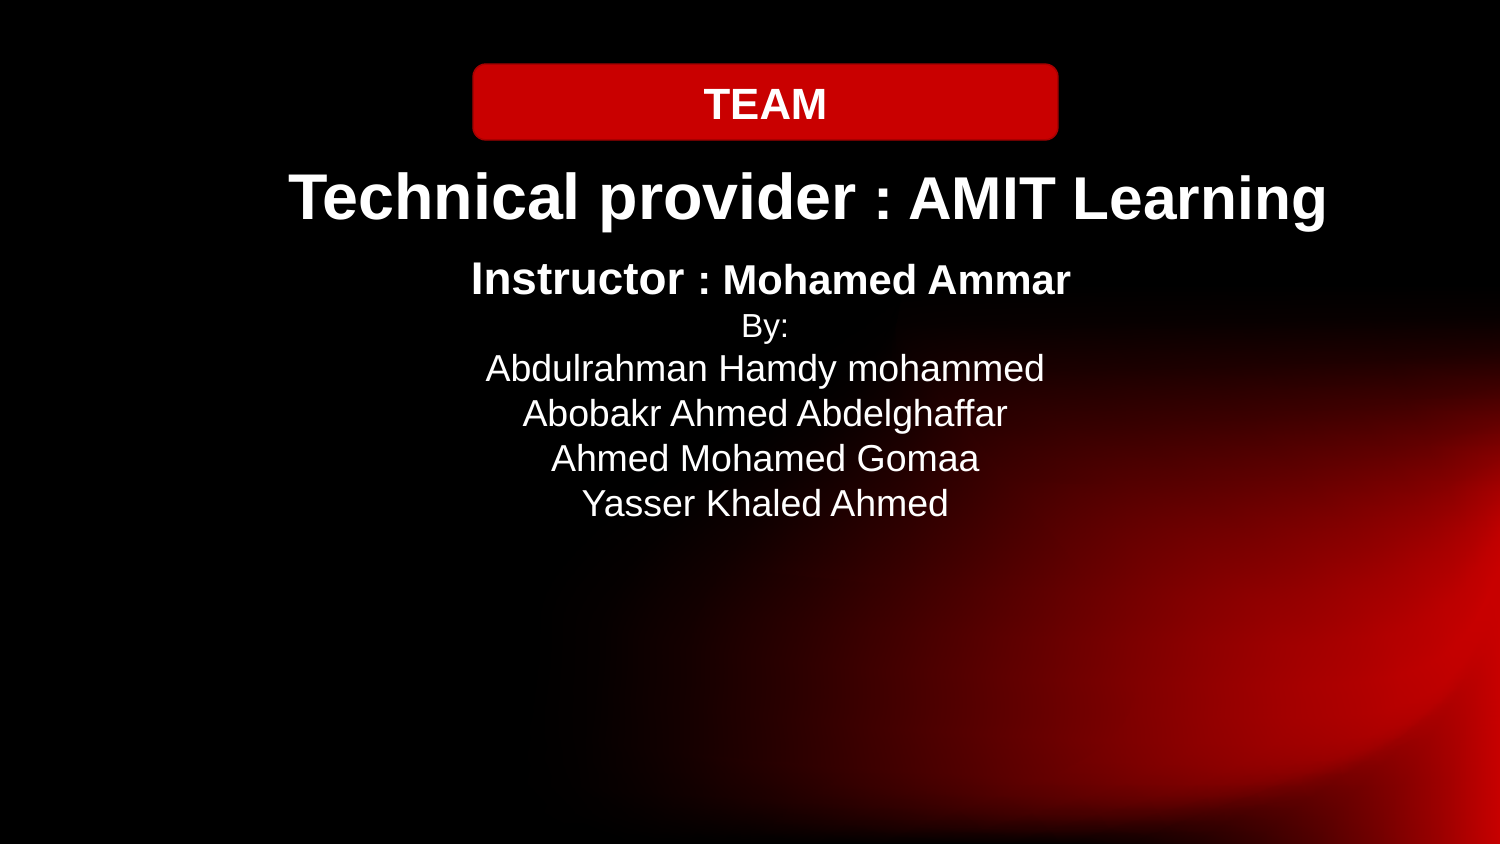

TEAM
       Technical provider : AMIT Learning
 Instructor : Mohamed Ammar
By:
Abdulrahman Hamdy mohammed
Abobakr Ahmed Abdelghaffar
Ahmed Mohamed Gomaa
Yasser Khaled Ahmed